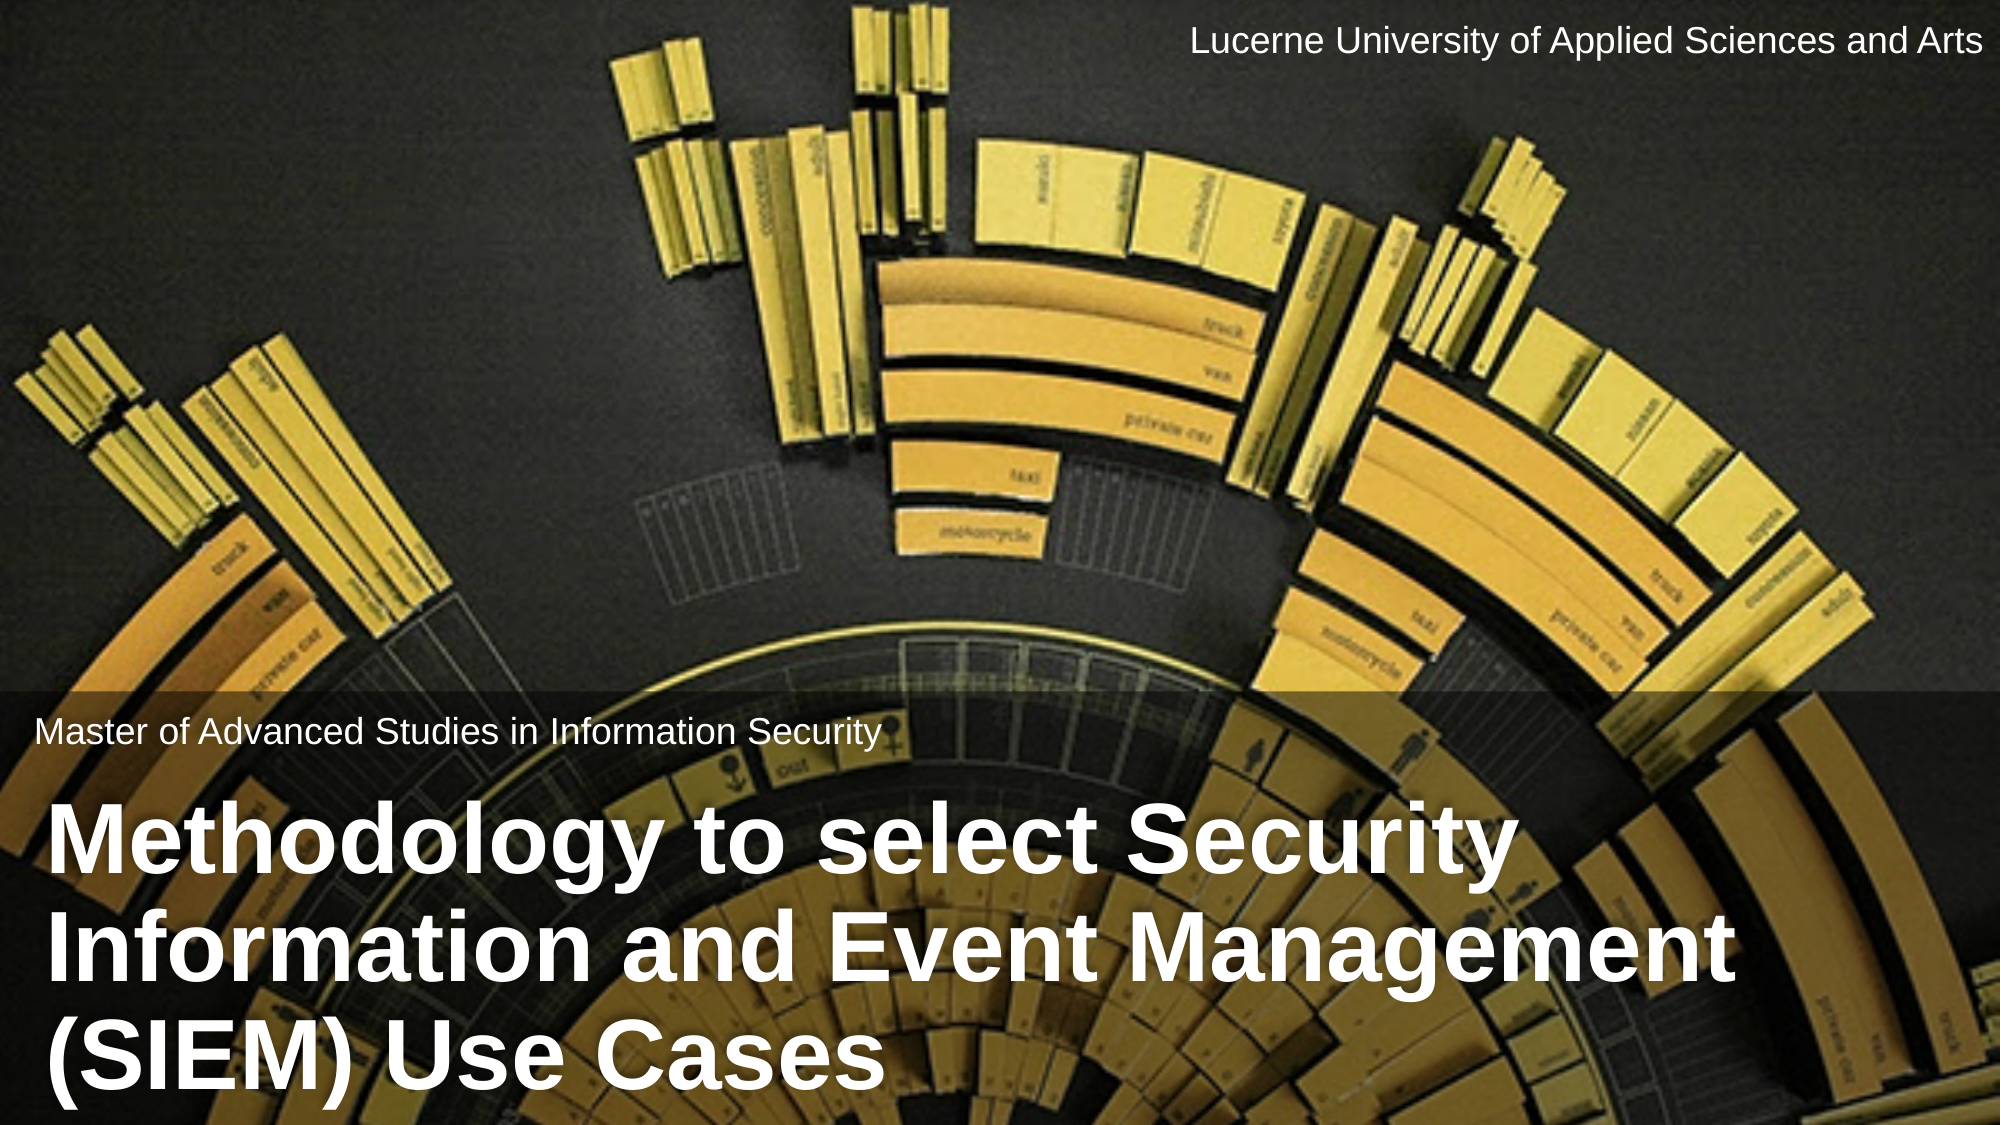

Lucerne University of Applied Sciences and Arts

Master of Advanced Studies in Information Security
Methodology to select Security Information and Event Management (SIEM) Use Cases